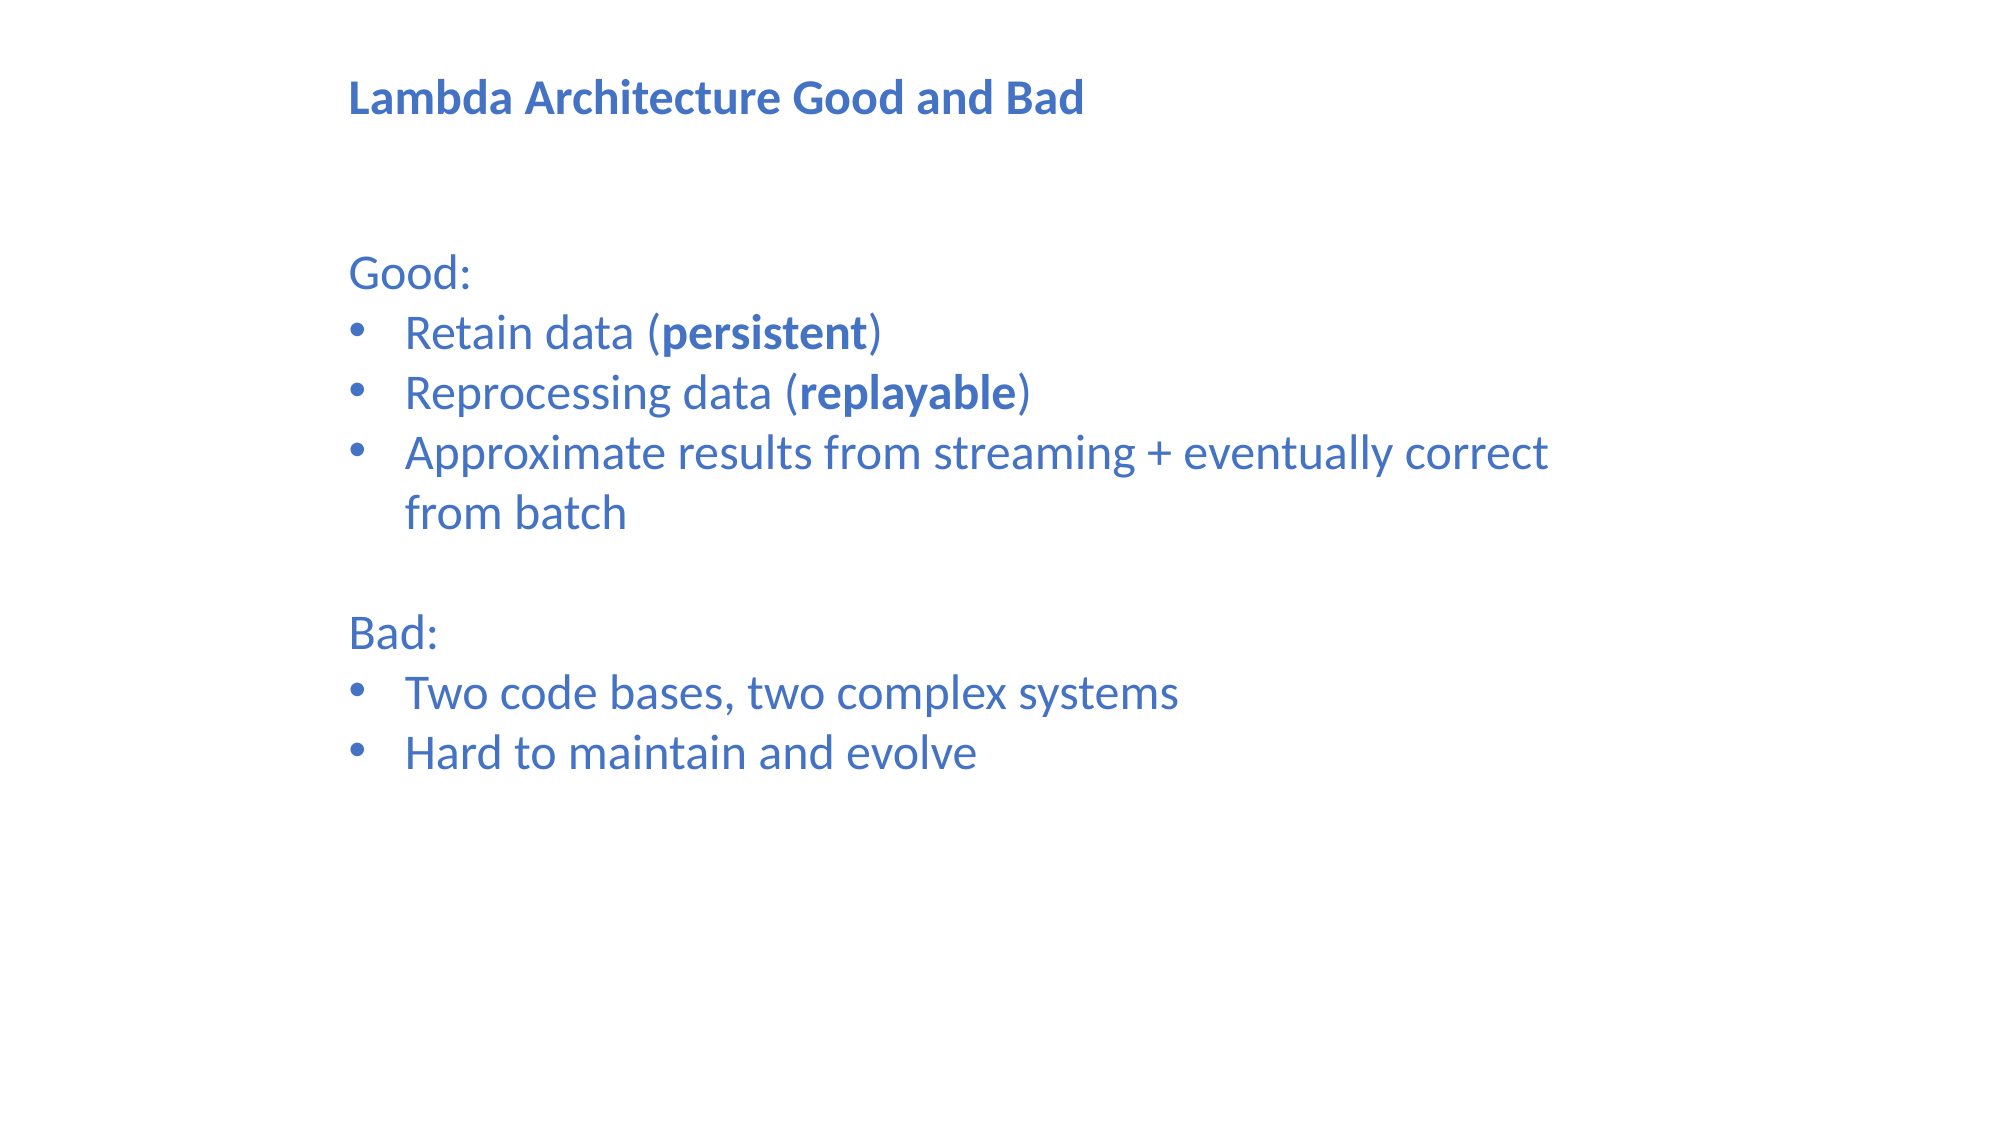

Lambda Architecture Good and Bad
Good:
Retain data (persistent)
Reprocessing data (replayable)
Approximate results from streaming + eventually correct from batch

Bad:
Two code bases, two complex systems
Hard to maintain and evolve